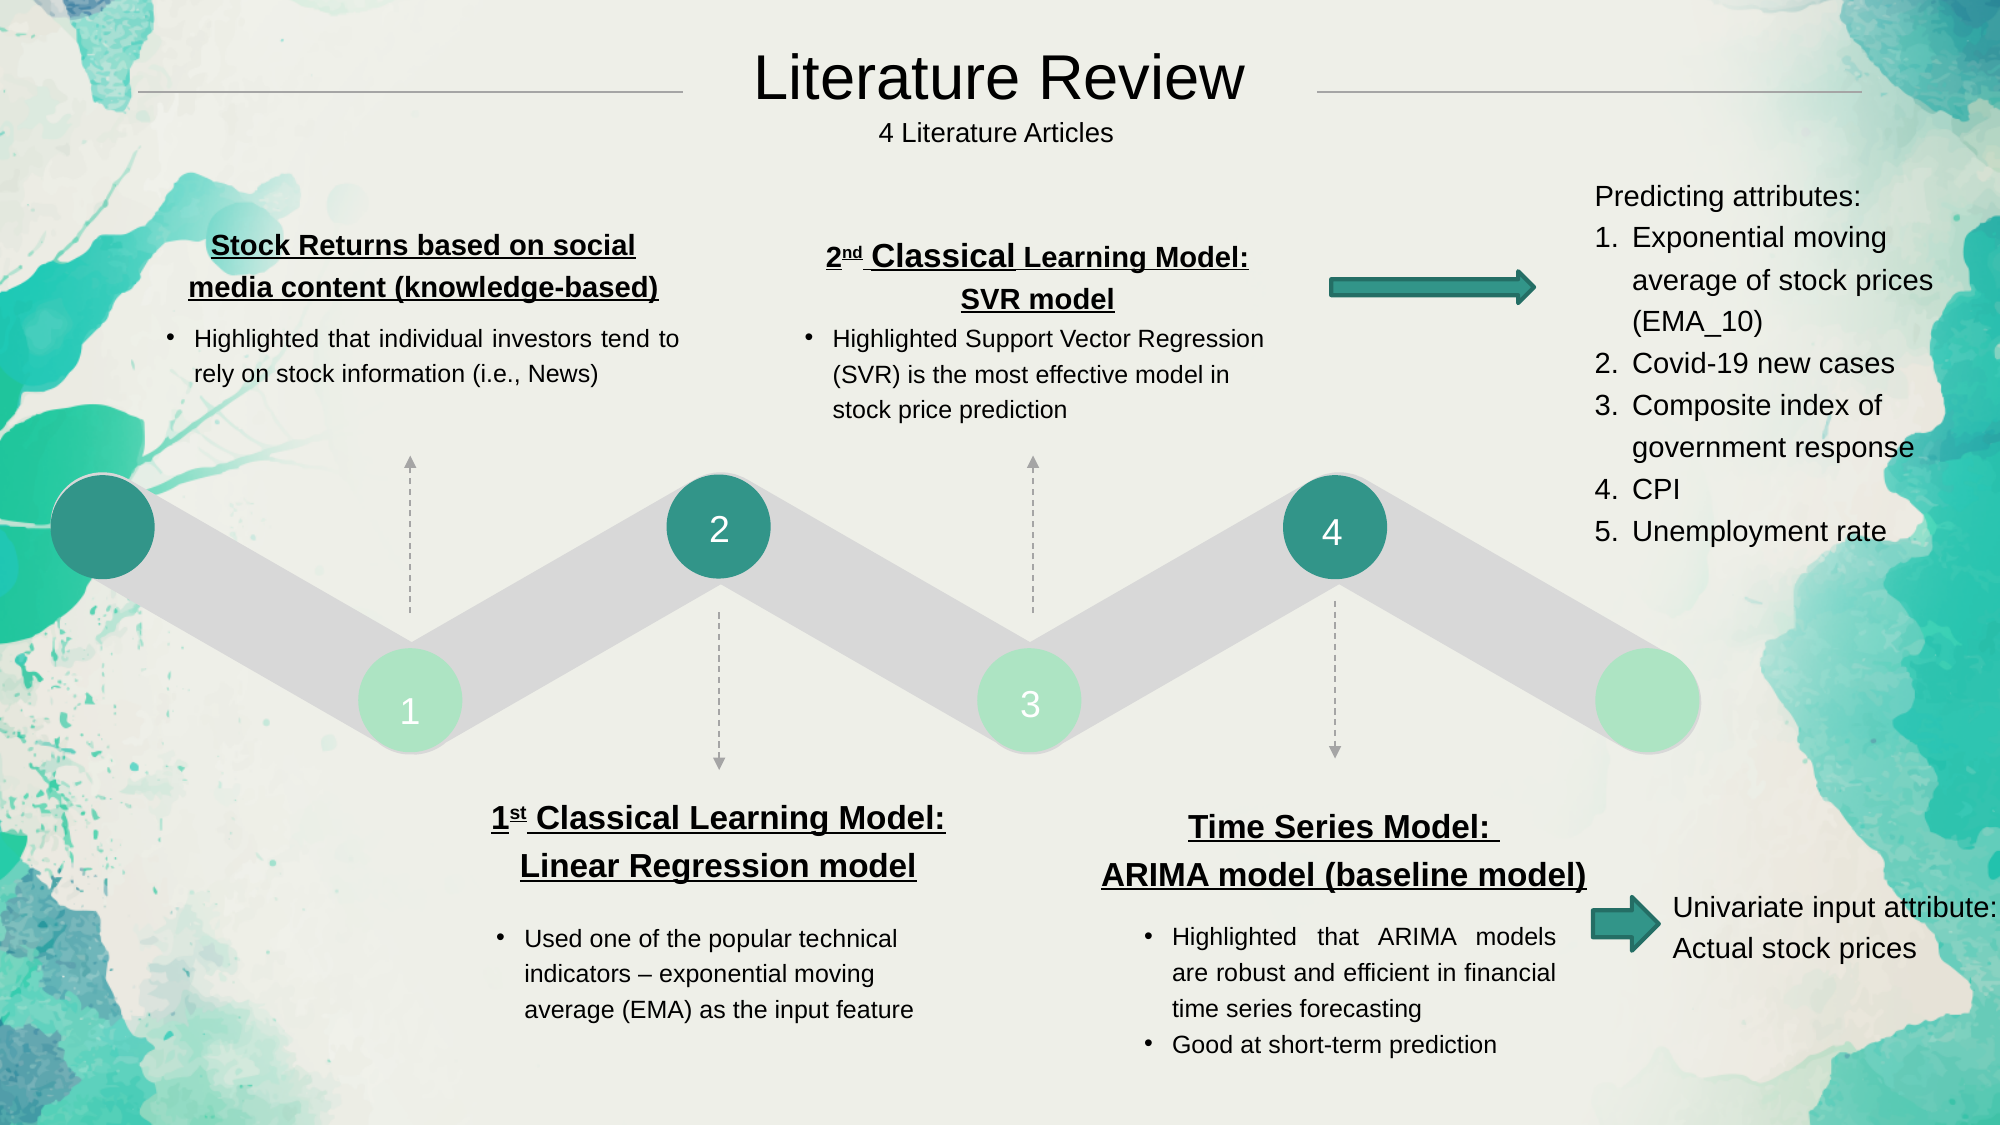

Literature Review
4 Literature Articles
Predicting attributes:
Exponential moving average of stock prices (EMA_10)
Covid-19 new cases
Composite index of government response
CPI
Unemployment rate
Stock Returns based on social media content (knowledge-based)
Highlighted that individual investors tend to rely on stock information (i.e., News)
2nd Classical Learning Model: SVR model
Highlighted Support Vector Regression (SVR) is the most effective model in stock price prediction

2
4
3
1
1st Classical Learning Model: Linear Regression model
Used one of the popular technical indicators – exponential moving average (EMA) as the input feature
Time Series Model:
ARIMA model (baseline model)
Highlighted that ARIMA models are robust and efficient in financial time series forecasting
Good at short-term prediction
Univariate input attribute: Actual stock prices